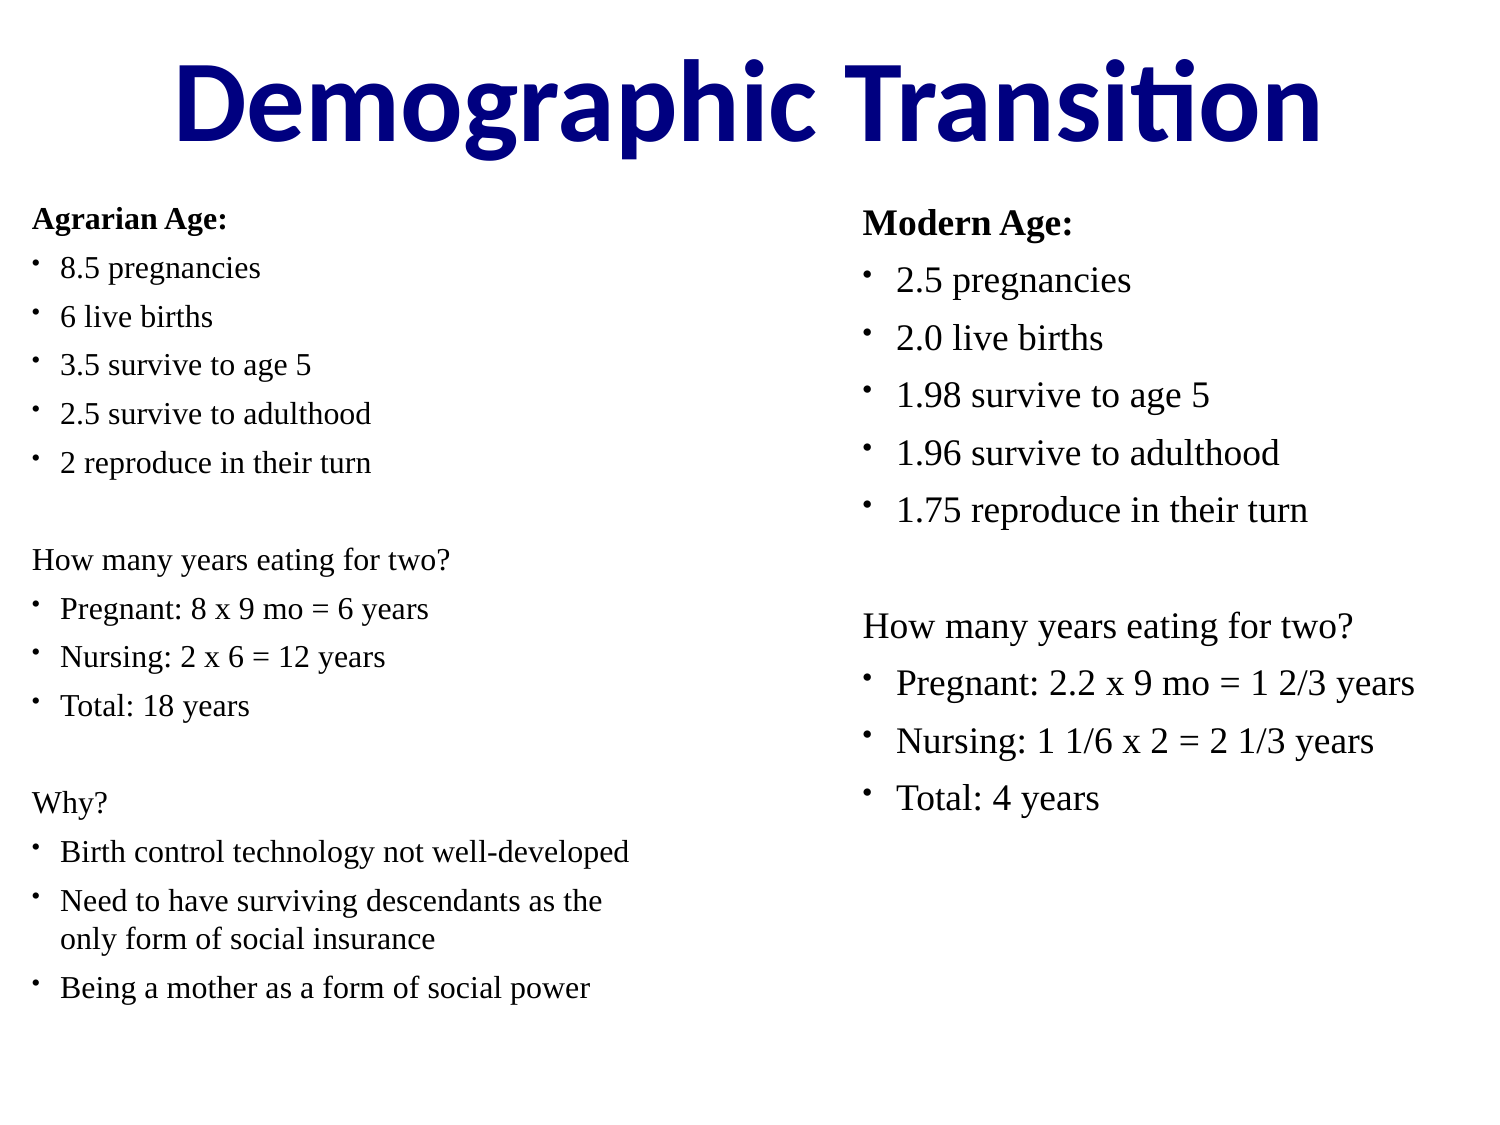

Demographic Transition
Agrarian Age:
8.5 pregnancies
6 live births
3.5 survive to age 5
2.5 survive to adulthood
2 reproduce in their turn

How many years eating for two?
Pregnant: 8 x 9 mo = 6 years
Nursing: 2 x 6 = 12 years
Total: 18 years

Why?
Birth control technology not well-developed
Need to have surviving descendants as the only form of social insurance
Being a mother as a form of social power
Modern Age:
2.5 pregnancies
2.0 live births
1.98 survive to age 5
1.96 survive to adulthood
1.75 reproduce in their turn

How many years eating for two?
Pregnant: 2.2 x 9 mo = 1 2/3 years
Nursing: 1 1/6 x 2 = 2 1/3 years
Total: 4 years